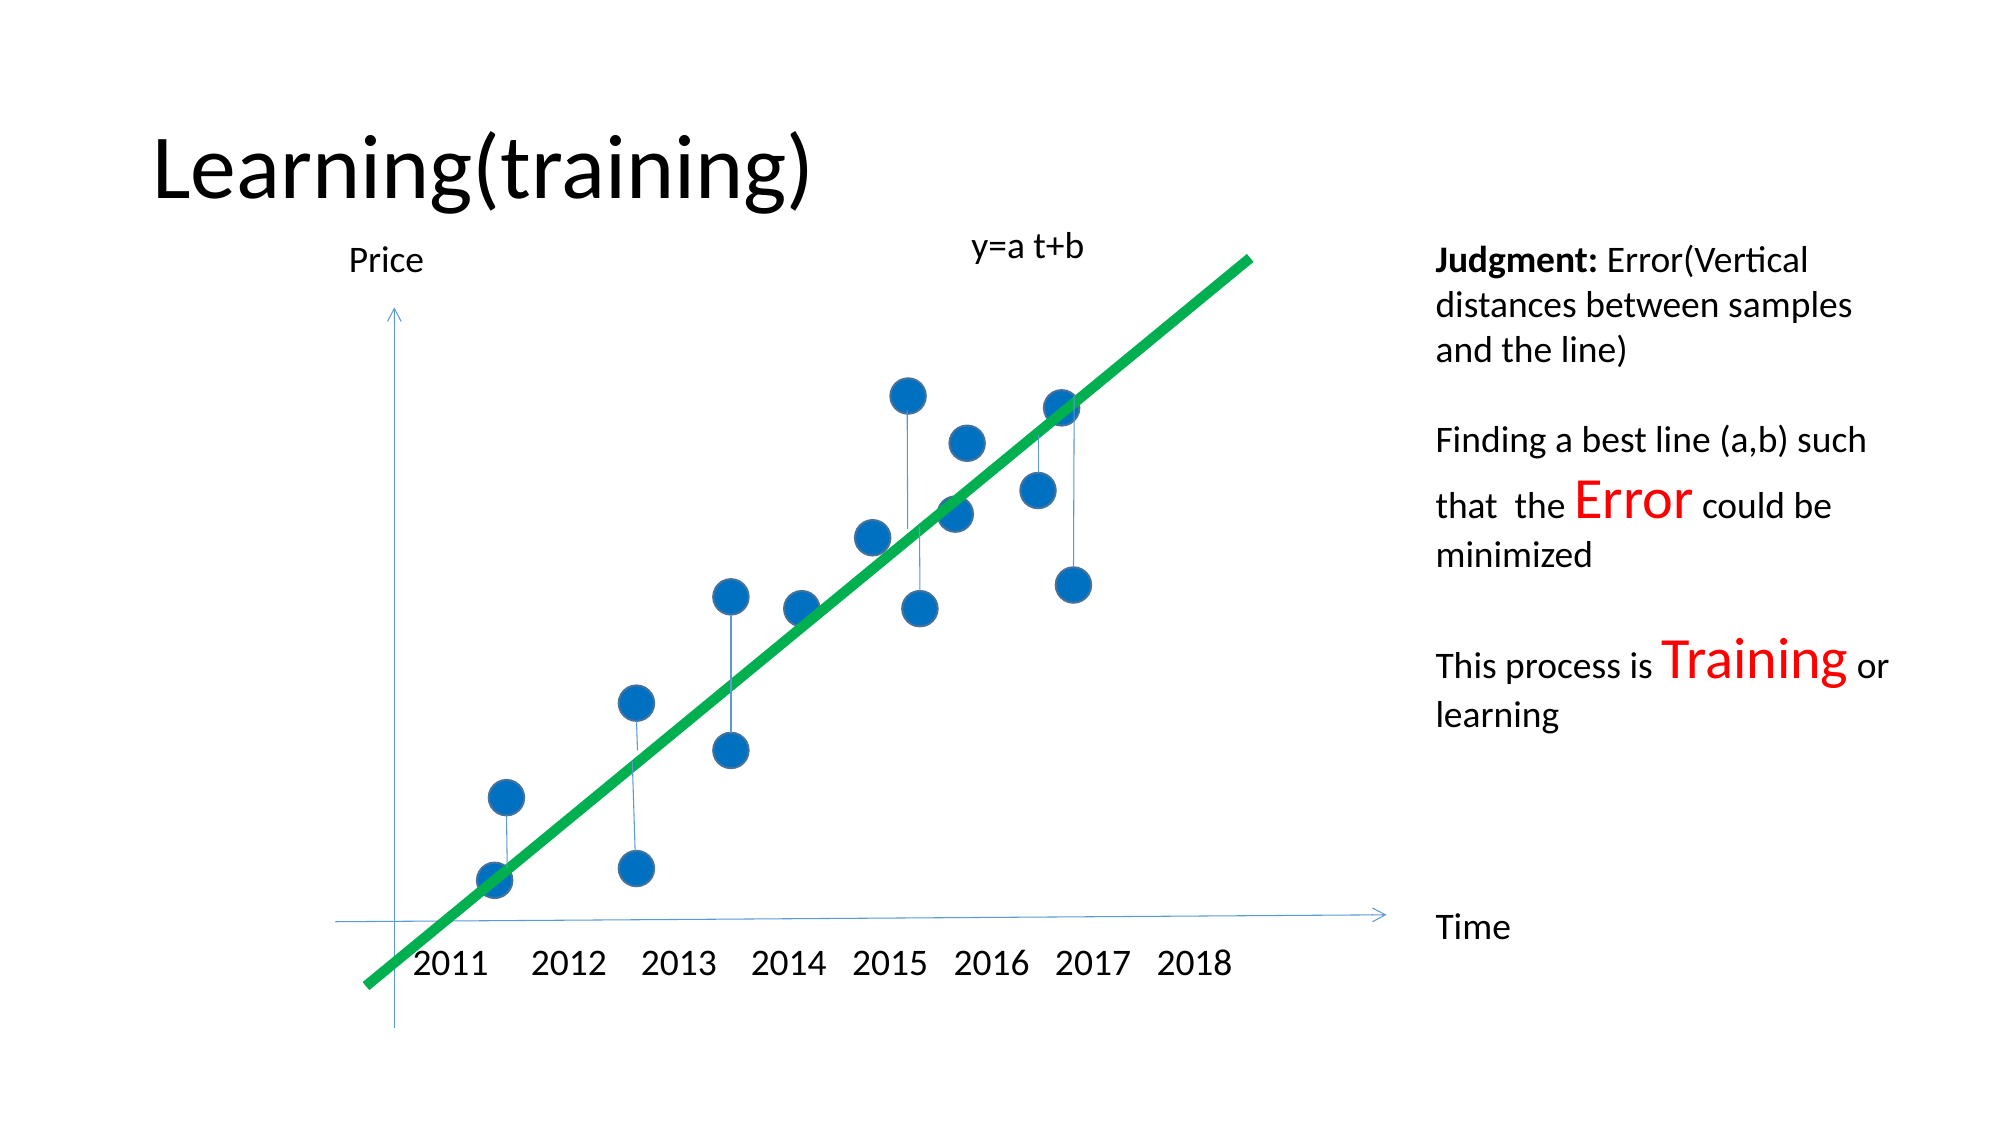

# Learning(training)
y=a t+b
Price
Judgment: Error(Vertical distances between samples and the line)

Finding a best line (a,b) such that  the Error could be minimized

This process is Training or learning

Time
2011     2012    2013    2014   2015   2016   2017   2018